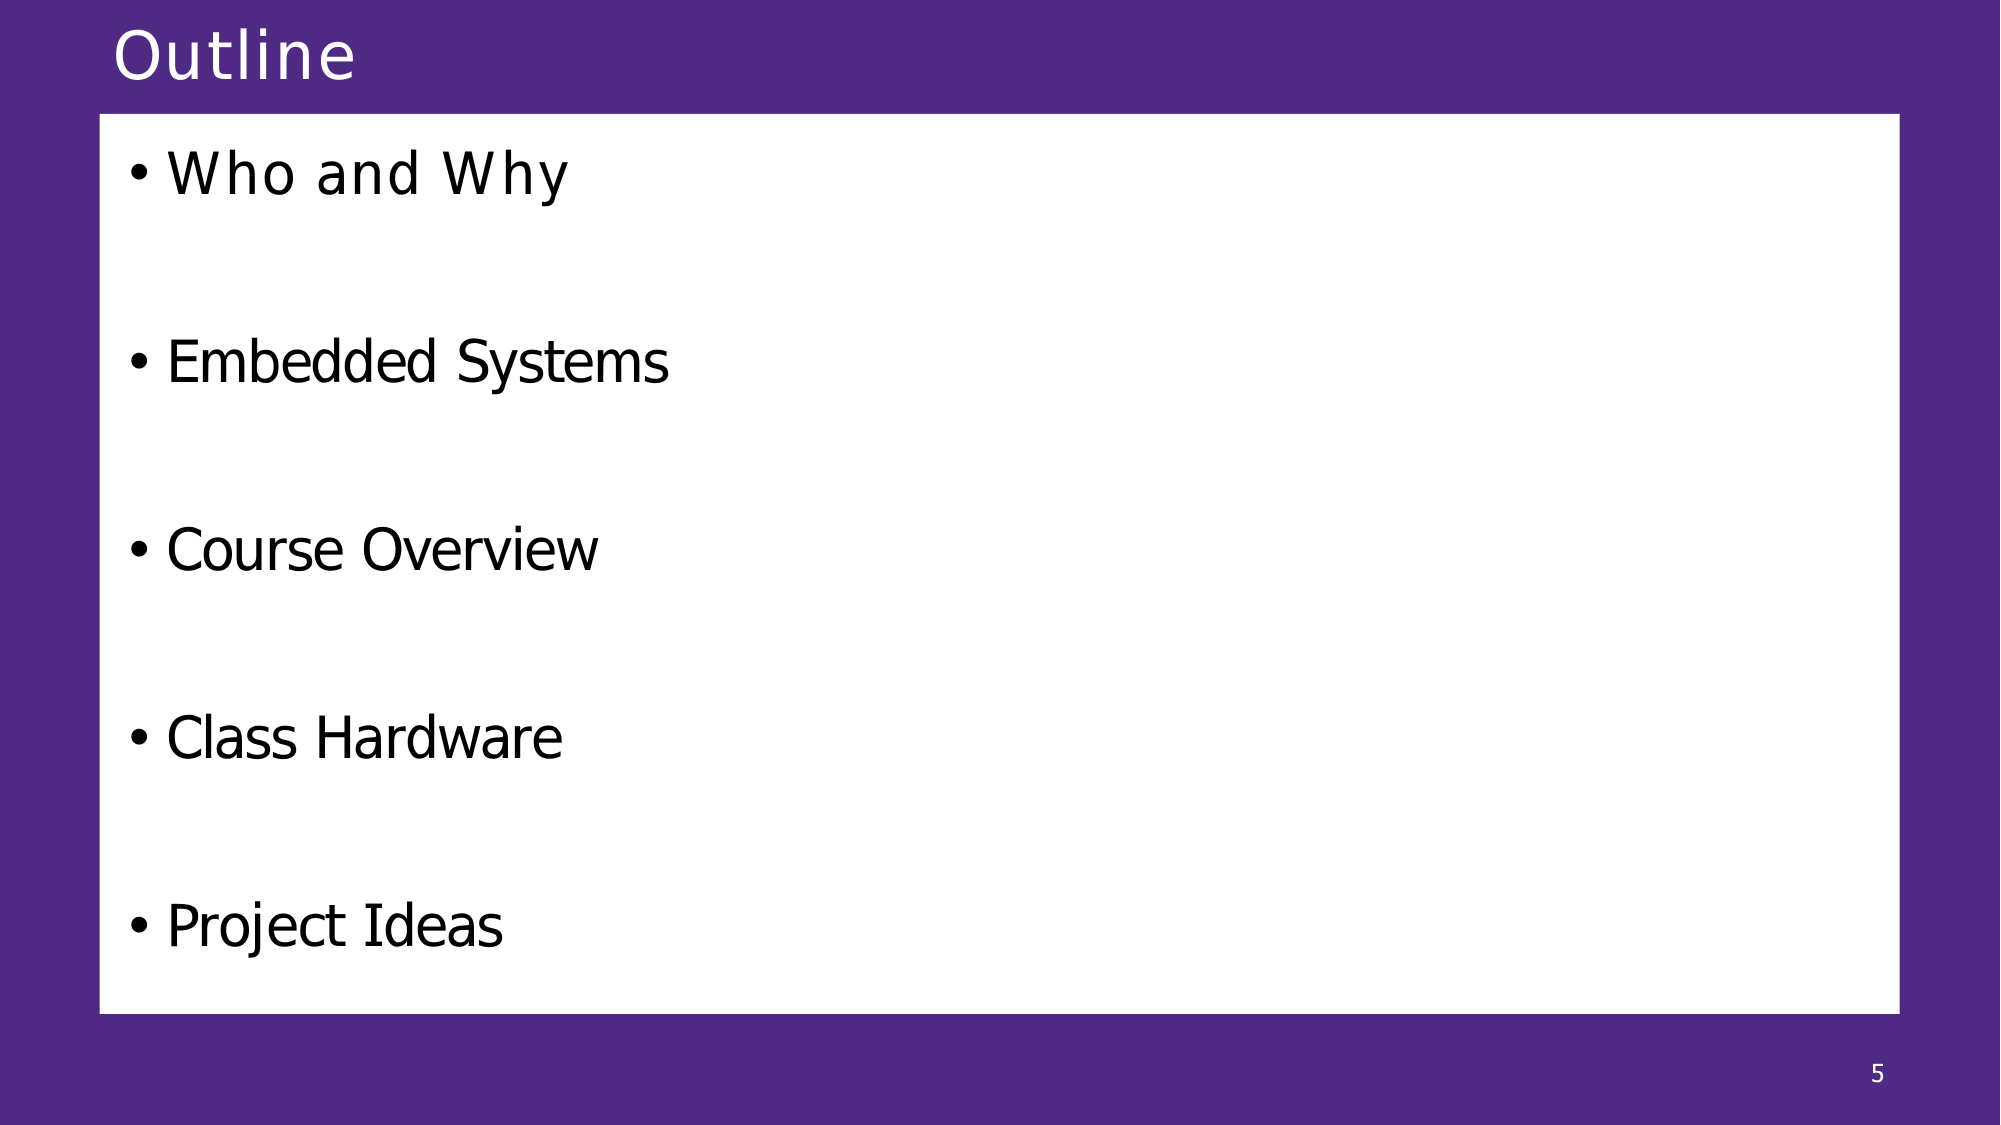

# Outline
Who and Why

Embedded Systems

Course Overview

Class Hardware

Project Ideas
5